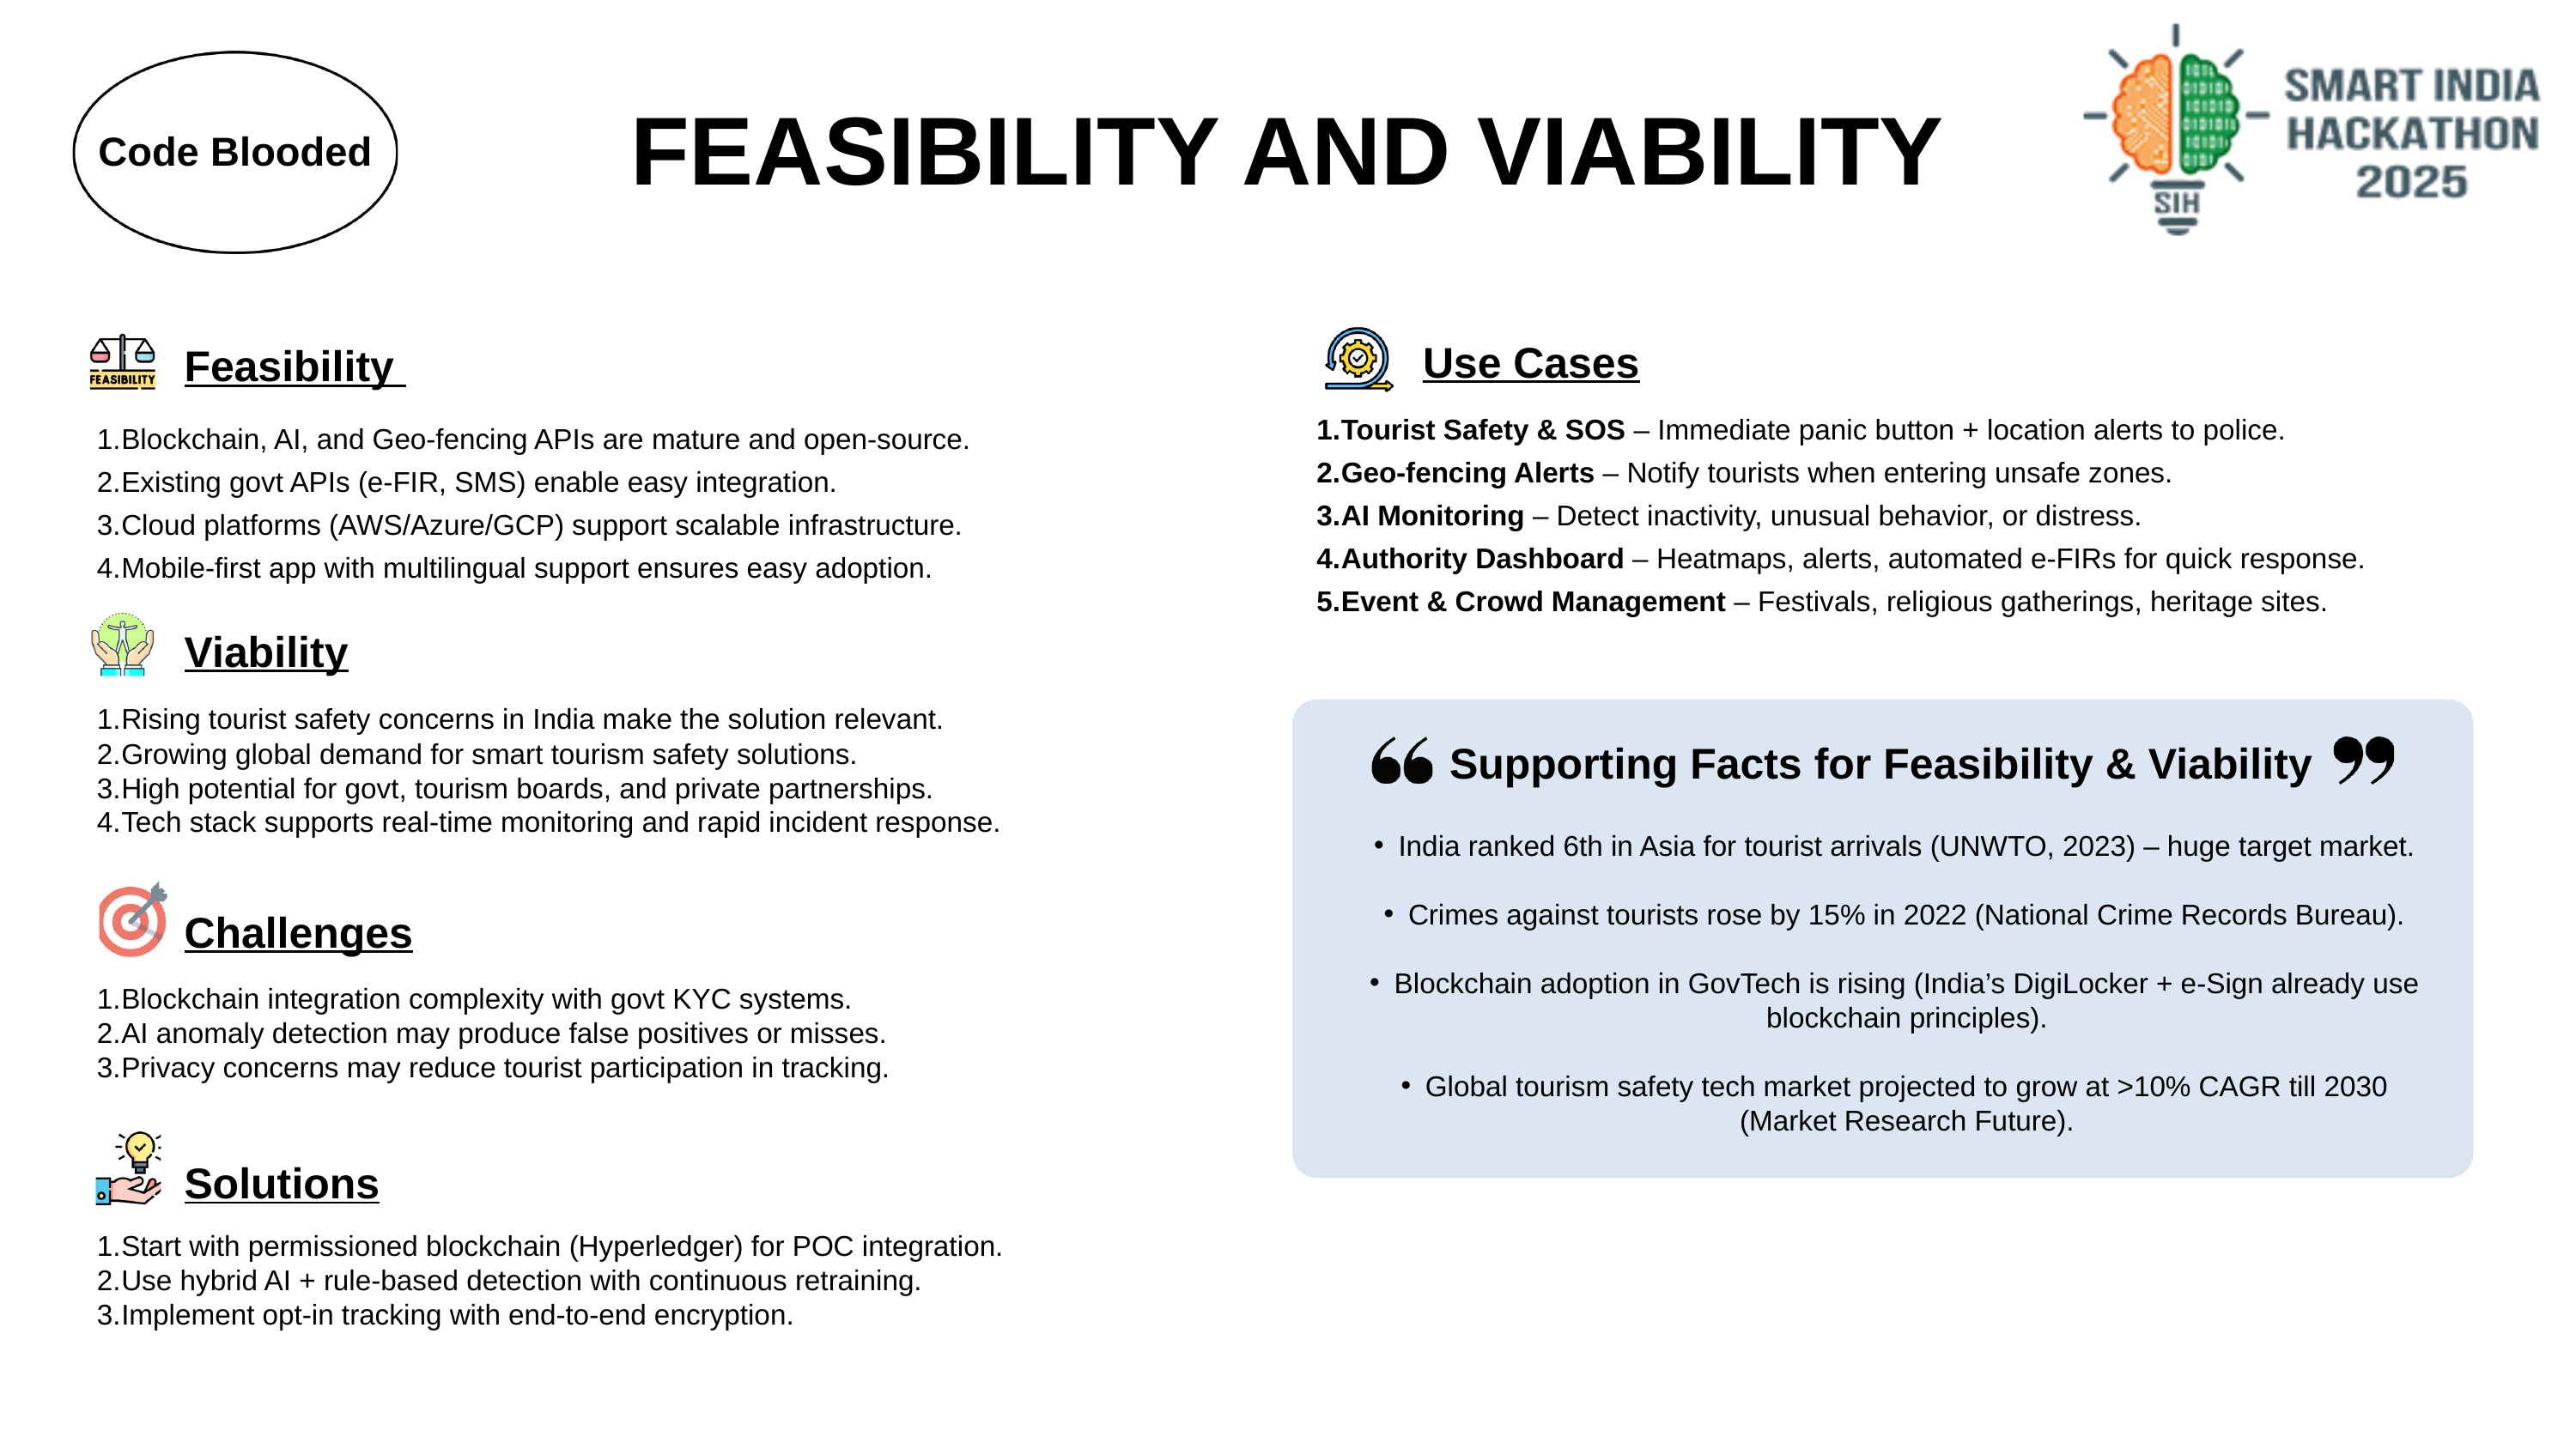

FEASIBILITY AND VIABILITY

Code Blooded

Feasibility
Blockchain, AI, and Geo-fencing APIs are mature and open-source.
Existing govt APIs (e-FIR, SMS) enable easy integration.
Cloud platforms (AWS/Azure/GCP) support scalable infrastructure.
Mobile-first app with multilingual support ensures easy adoption.

Use Cases
Tourist Safety & SOS – Immediate panic button + location alerts to police.
Geo-fencing Alerts – Notify tourists when entering unsafe zones.
AI Monitoring – Detect inactivity, unusual behavior, or distress.
Authority Dashboard – Heatmaps, alerts, automated e-FIRs for quick response.
Event & Crowd Management – Festivals, religious gatherings, heritage sites.

Viability
Rising tourist safety concerns in India make the solution relevant.
Growing global demand for smart tourism safety solutions.
High potential for govt, tourism boards, and private partnerships.
Tech stack supports real-time monitoring and rapid incident response.

Supporting Facts for Feasibility & Viability

India ranked 6th in Asia for tourist arrivals (UNWTO, 2023) – huge target market.

Crimes against tourists rose by 15% in 2022 (National Crime Records Bureau).

Blockchain adoption in GovTech is rising (India’s DigiLocker + e-Sign already use blockchain principles).

Global tourism safety tech market projected to grow at >10% CAGR till 2030 (Market Research Future).

Challenges
Blockchain integration complexity with govt KYC systems.
AI anomaly detection may produce false positives or misses.
Privacy concerns may reduce tourist participation in tracking.

Solutions
Start with permissioned blockchain (Hyperledger) for POC integration.
Use hybrid AI + rule-based detection with continuous retraining.
Implement opt-in tracking with end-to-end encryption.